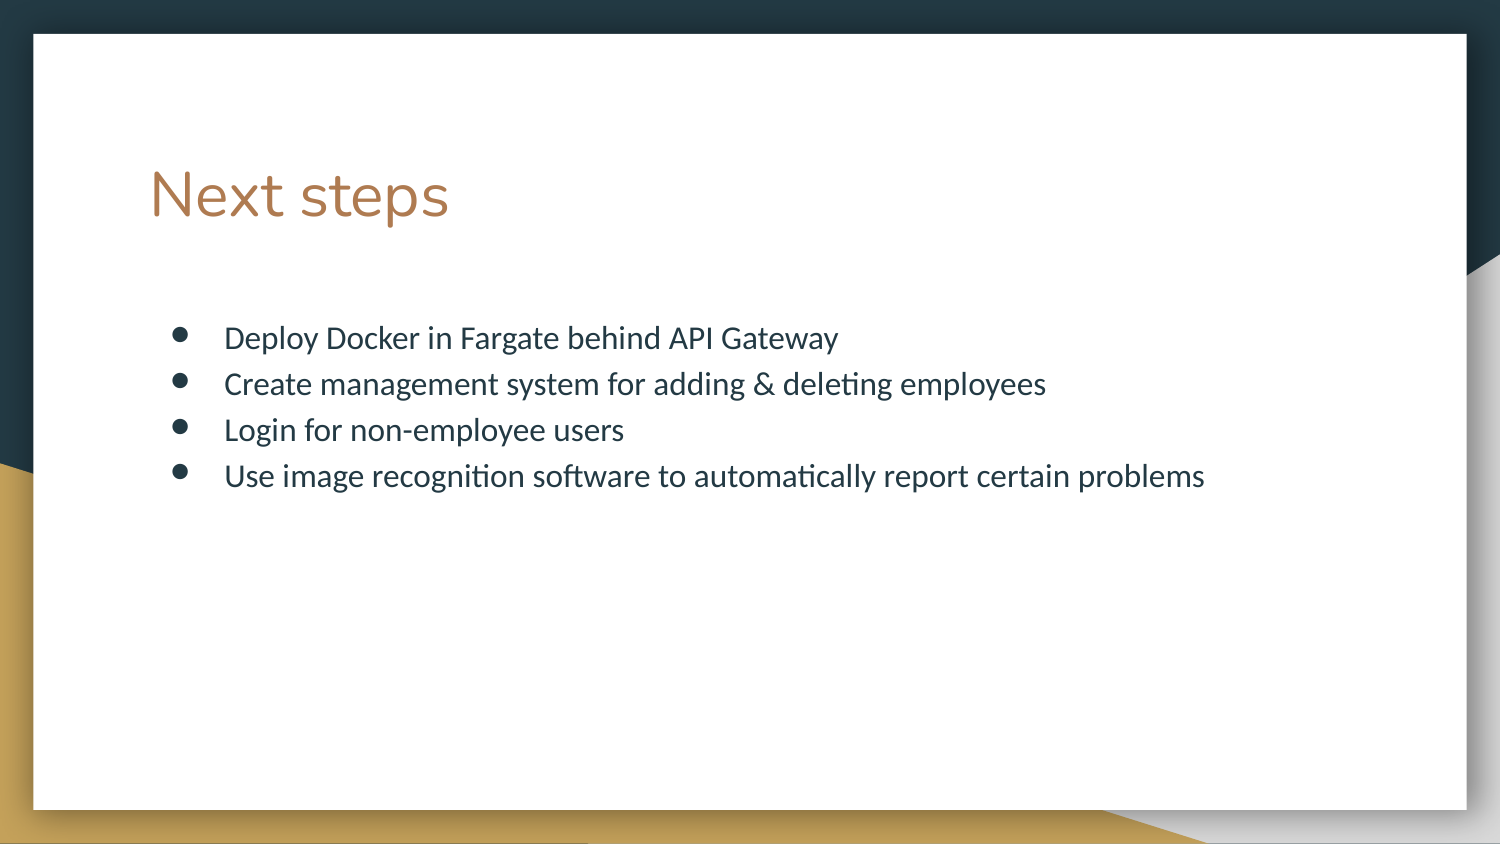

# Next steps
Deploy Docker in Fargate behind API Gateway
Create management system for adding & deleting employees
Login for non-employee users
Use image recognition software to automatically report certain problems